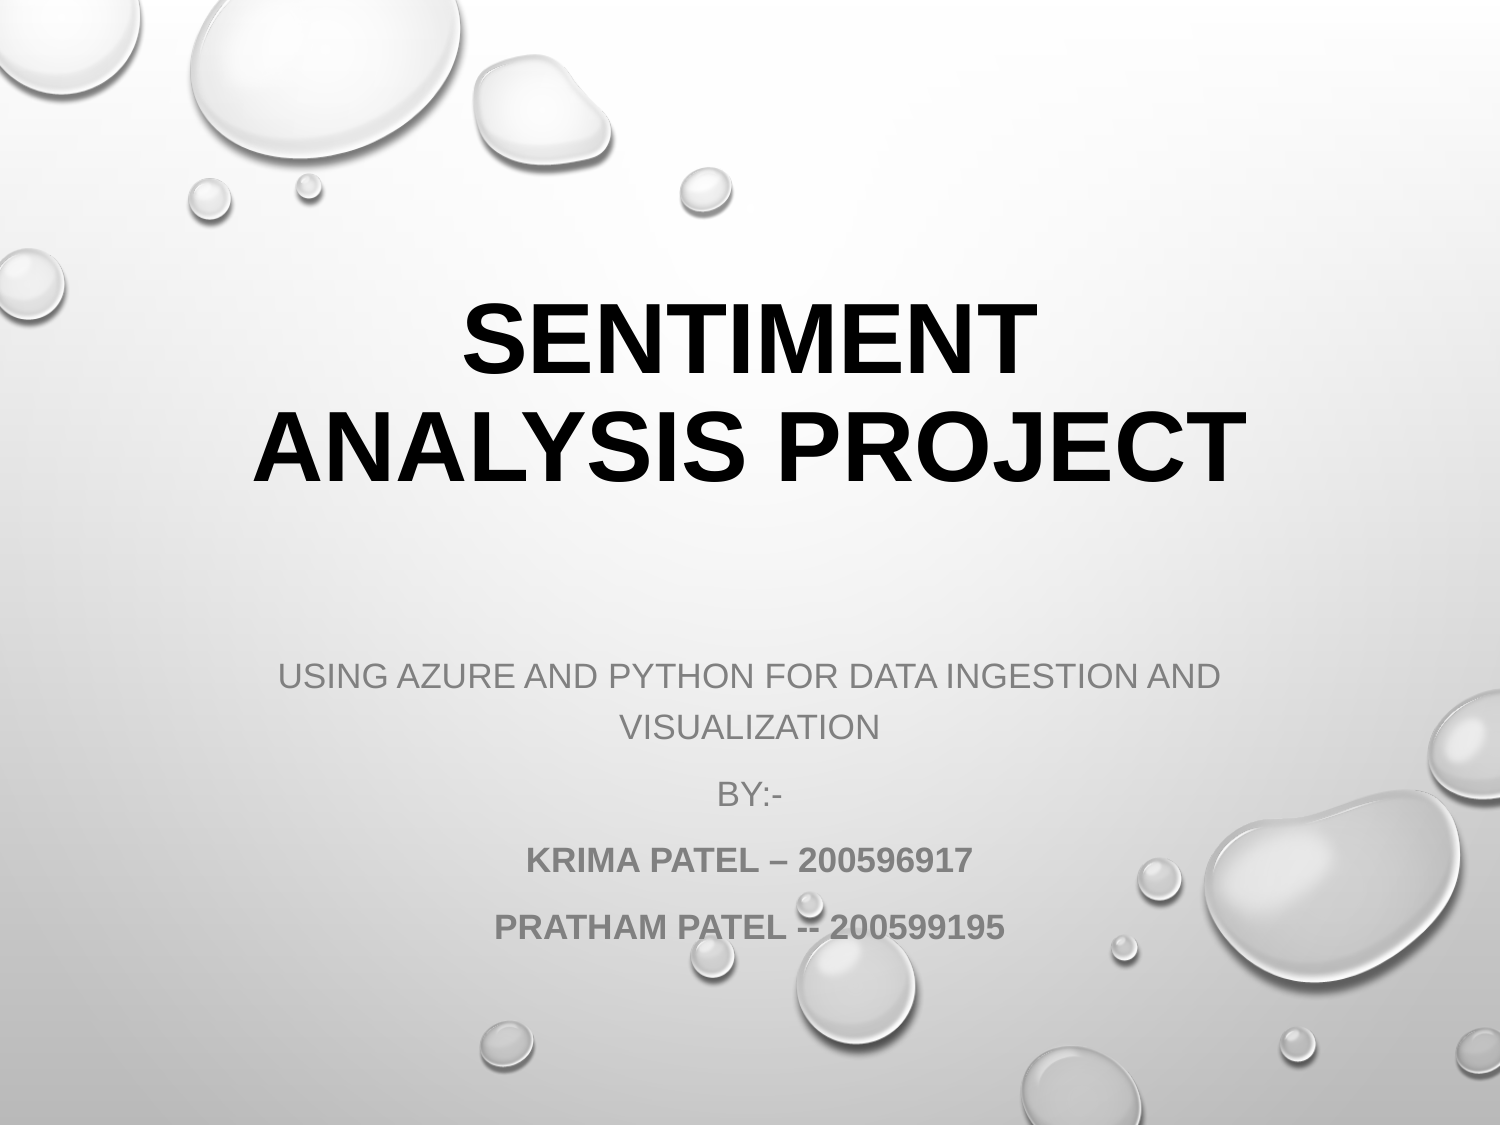

# Sentiment Analysis Project
Using Azure and Python for Data Ingestion and Visualization
By:-
Krima Patel – 200596917
Pratham Patel -- 200599195